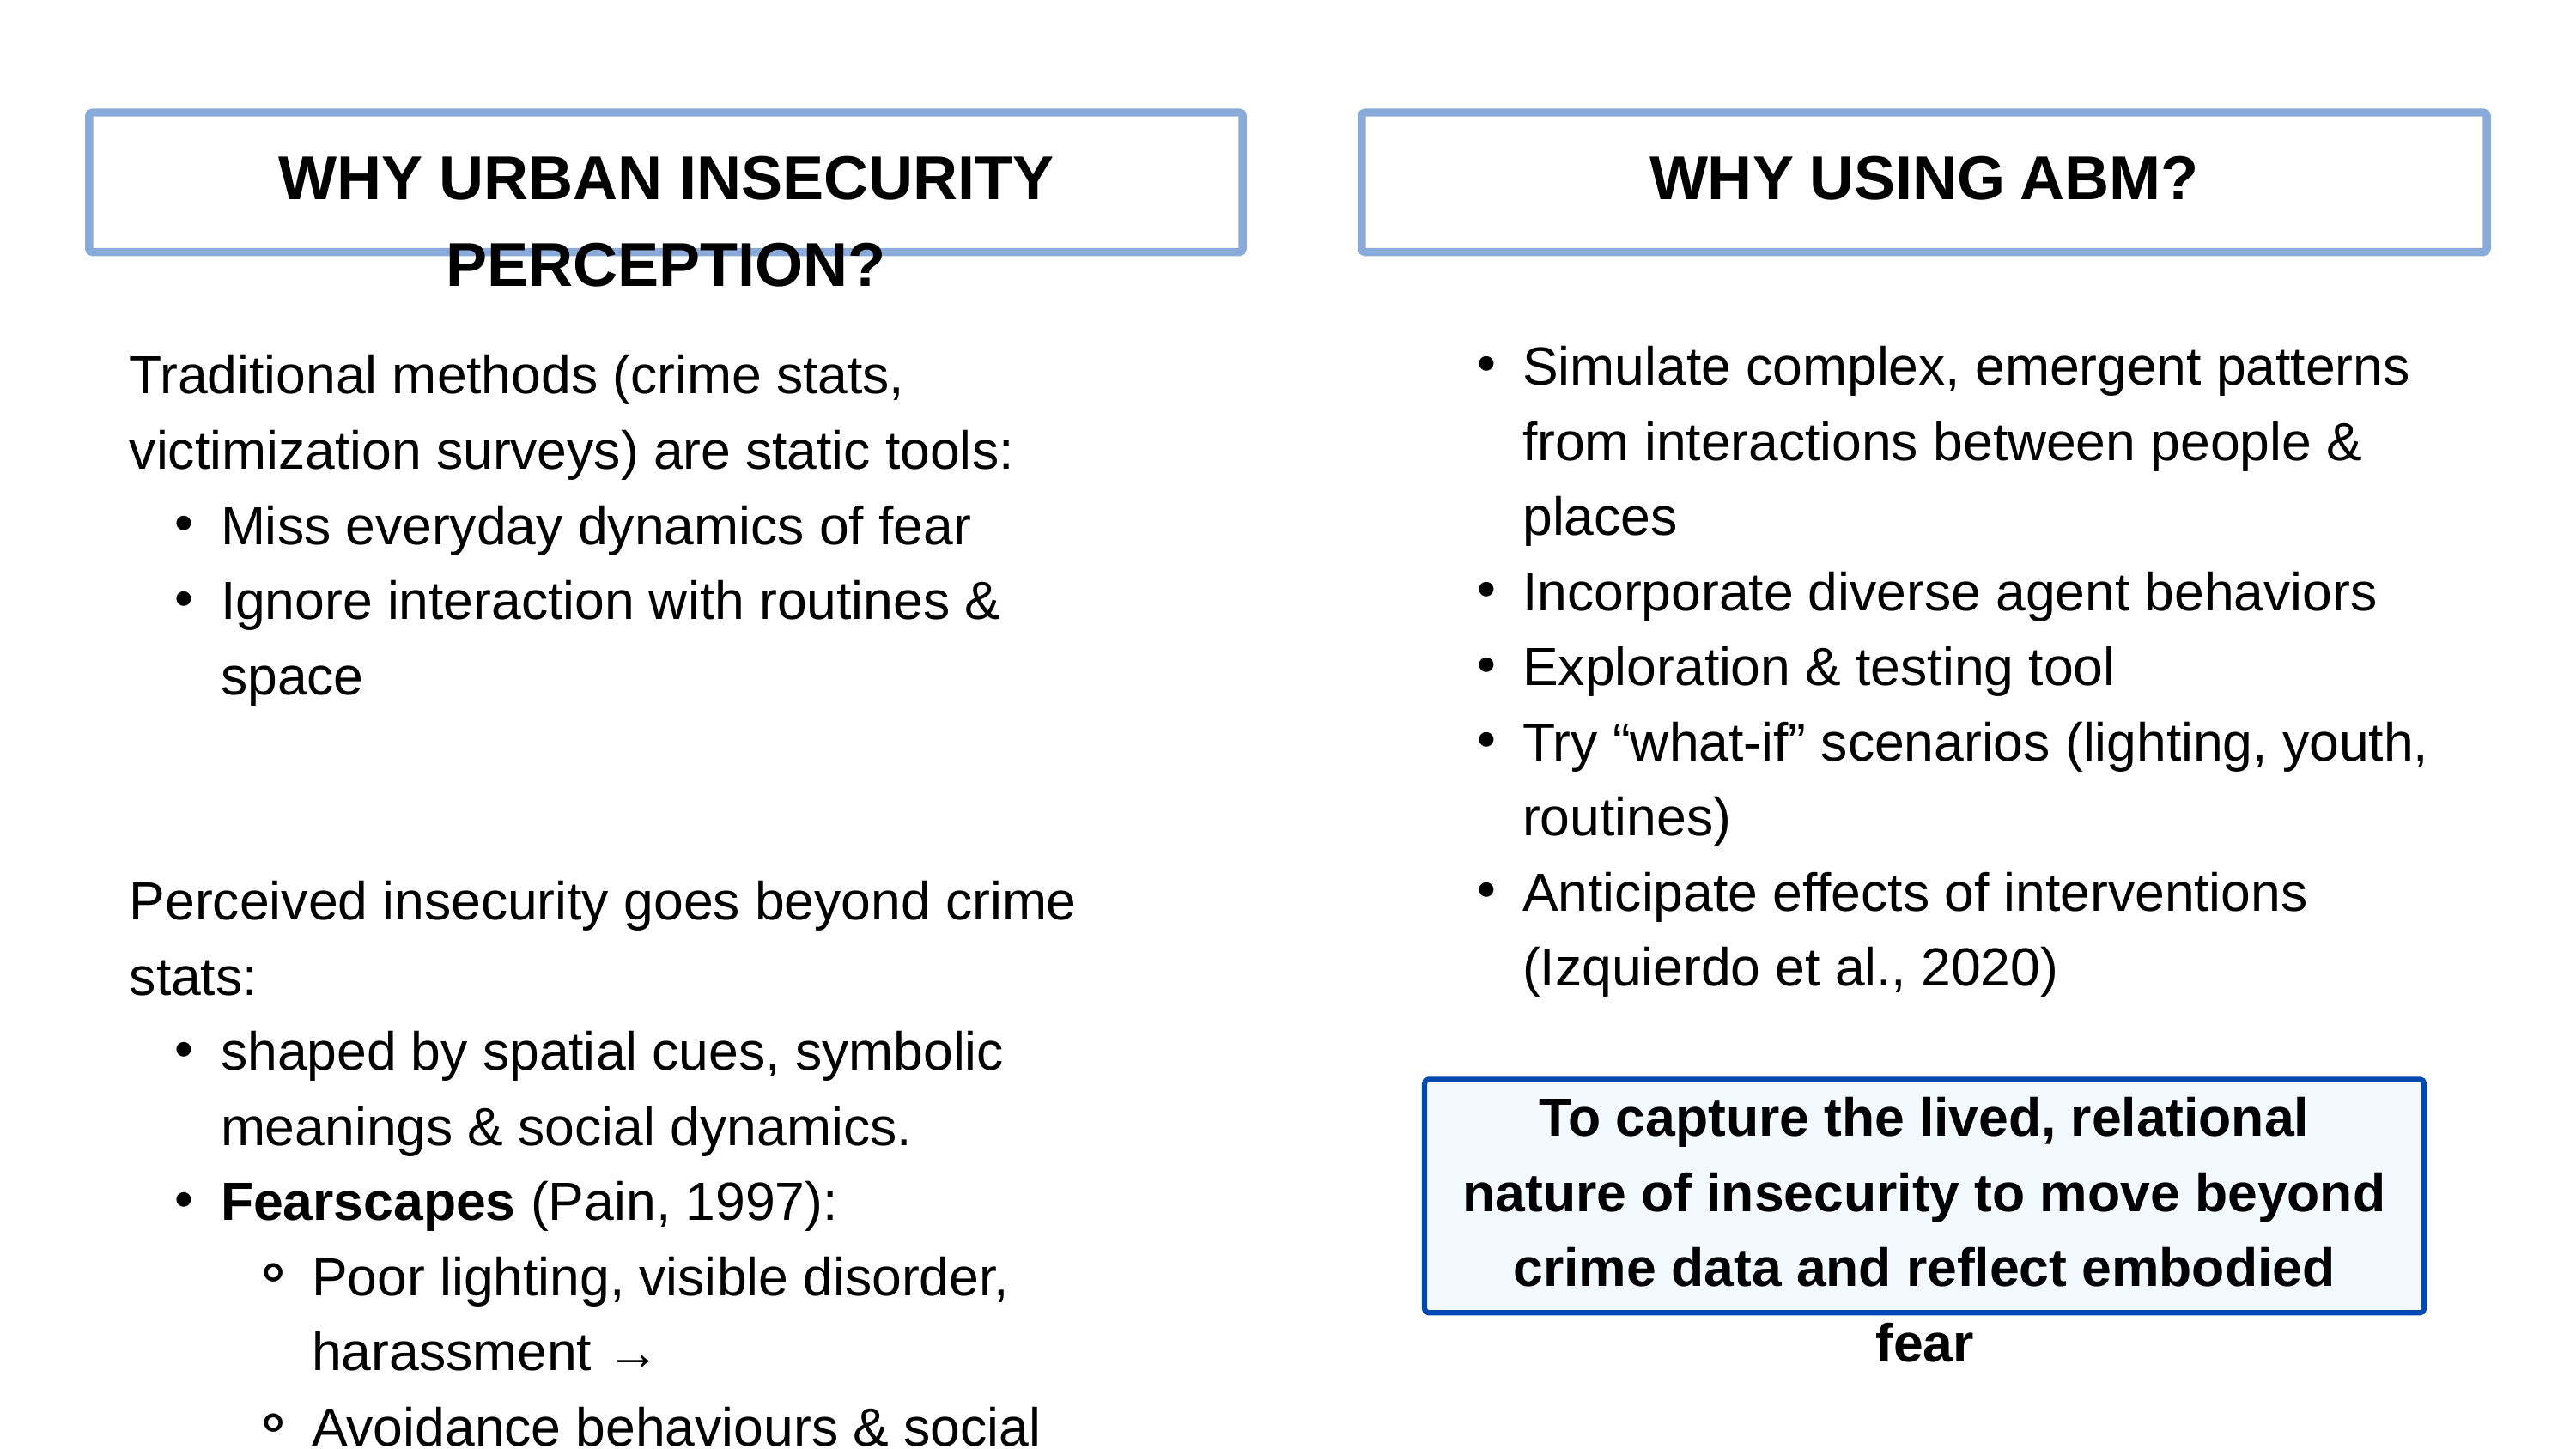

WHY URBAN INSECURITY PERCEPTION?
WHY USING ABM?
Simulate complex, emergent patterns from interactions between people & places
Incorporate diverse agent behaviors
Exploration & testing tool
Try “what-if” scenarios (lighting, youth, routines)
Anticipate effects of interventions (Izquierdo et al., 2020)
Traditional methods (crime stats, victimization surveys) are static tools:
Miss everyday dynamics of fear
Ignore interaction with routines & space

Perceived insecurity goes beyond crime stats:
shaped by spatial cues, symbolic meanings & social dynamics.
Fearscapes (Pain, 1997):
Poor lighting, visible disorder, harassment →
Avoidance behaviours & social fragmentation.
To capture the lived, relational nature of insecurity to move beyond crime data and reflect embodied fear